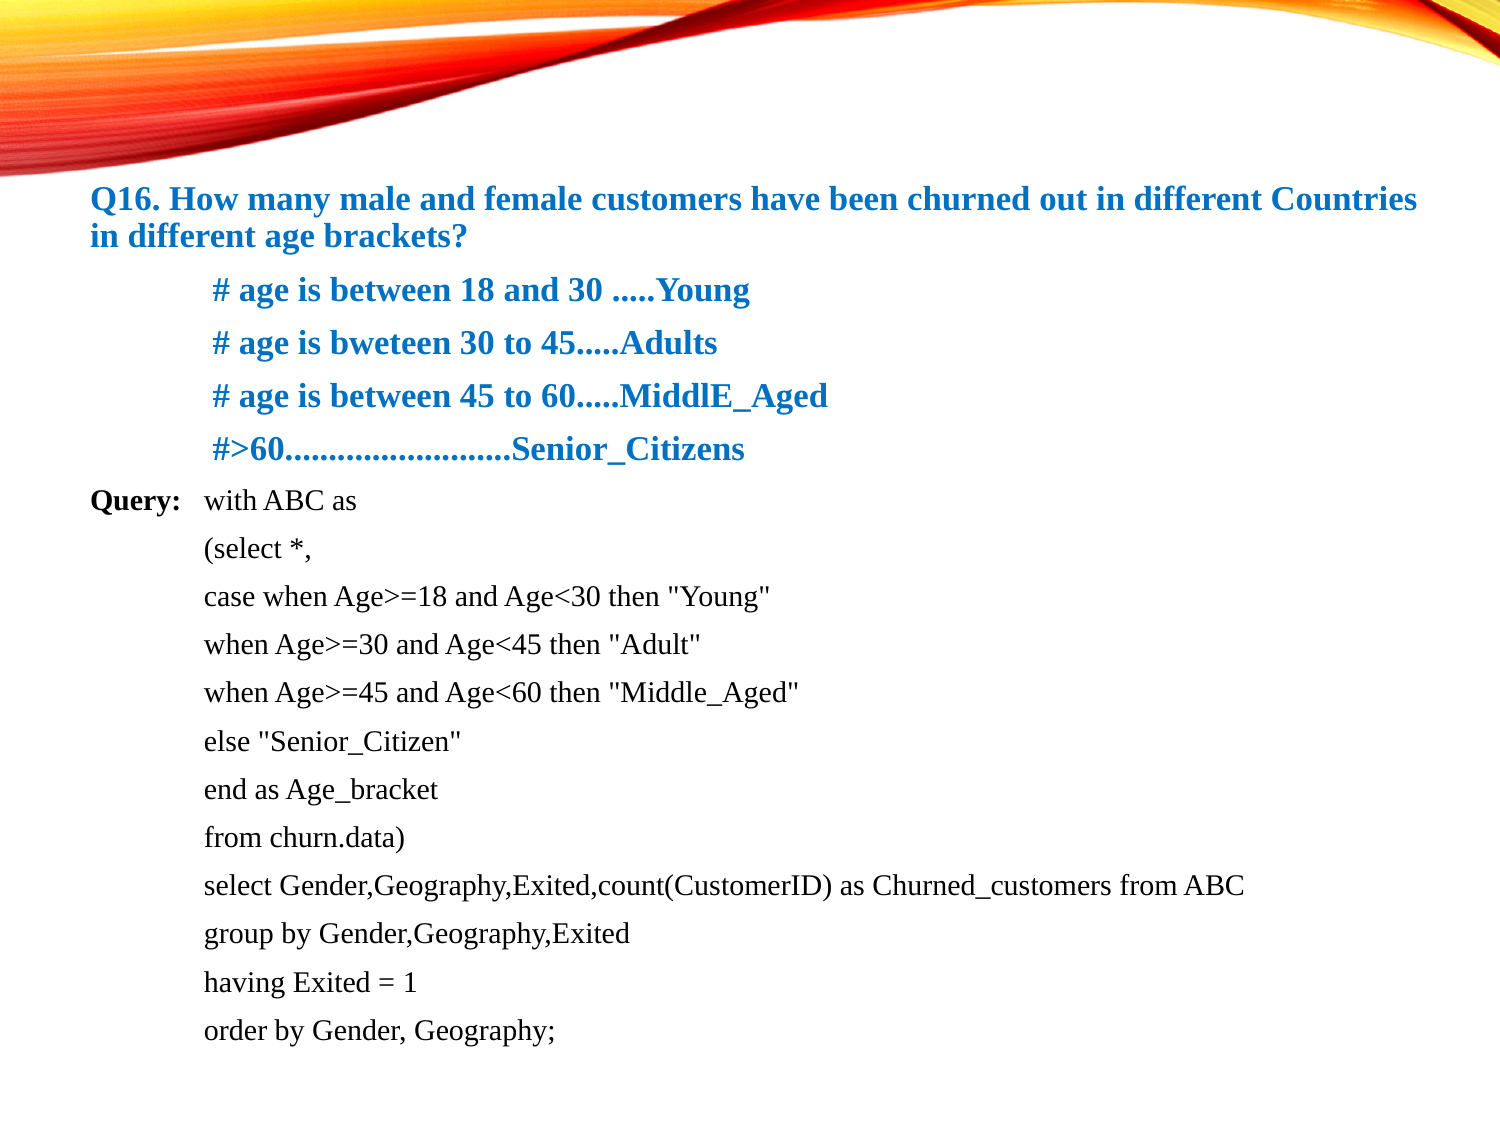

Q16. How many male and female customers have been churned out in different Countries in different age brackets?
	 # age is between 18 and 30 .....Young
	 # age is bweteen 30 to 45.....Adults
	 # age is between 45 to 60.....MiddlE_Aged
	 #>60..........................Senior_Citizens
Query:  	with ABC as
	(select *,
	case when Age>=18 and Age<30 then "Young"
	when Age>=30 and Age<45 then "Adult"
	when Age>=45 and Age<60 then "Middle_Aged"
	else "Senior_Citizen"
	end as Age_bracket
	from churn.data)
	select Gender,Geography,Exited,count(CustomerID) as Churned_customers from ABC
	group by Gender,Geography,Exited
	having Exited = 1
	order by Gender, Geography;